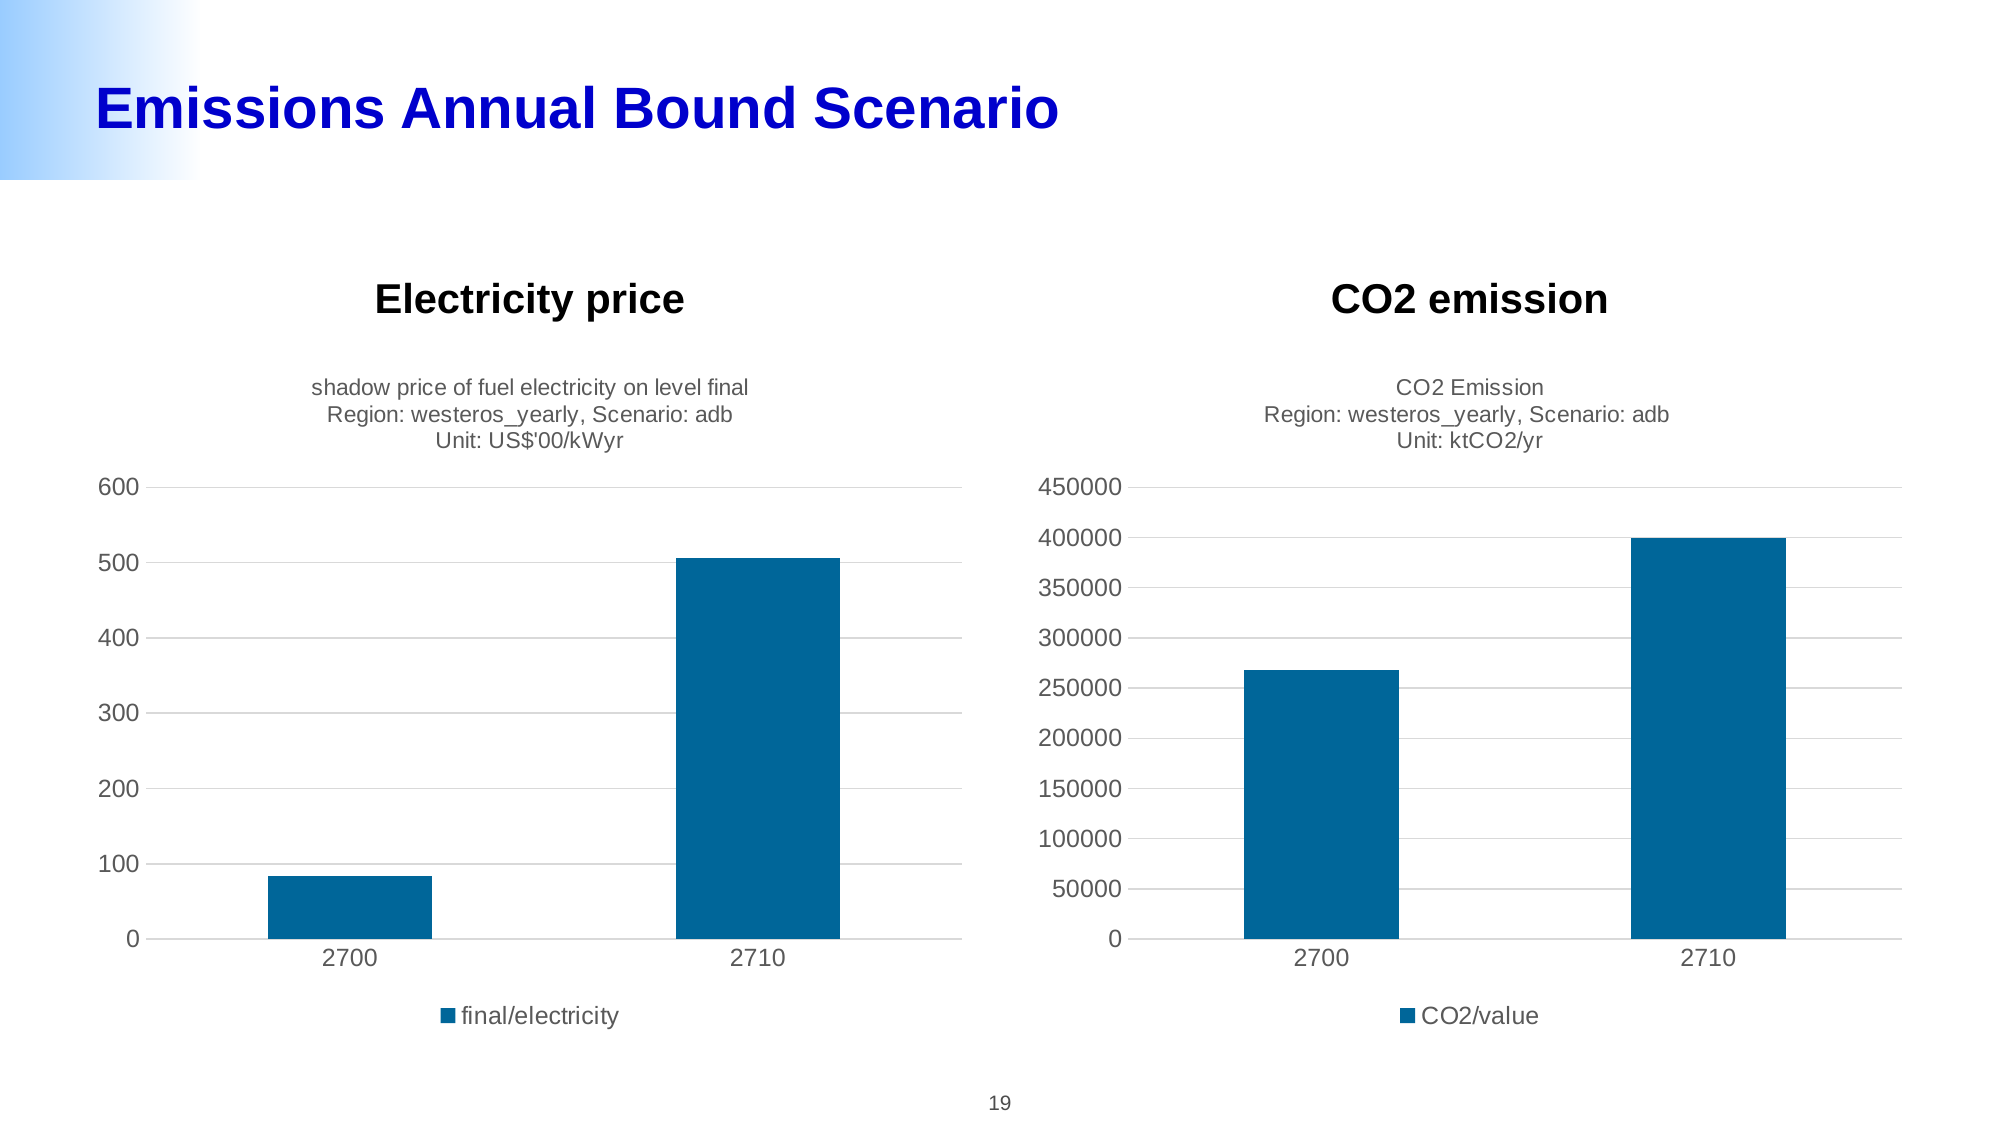

# Emissions Annual Bound Scenario
Electricity price
CO2 emission

### Chart: shadow price of fuel electricity on level final
Region: westeros_yearly, Scenario: adb
Unit: US$'00/kWyr

| Category | final/electricity |
|---|---|
| 2700 | 83.33 |
| 2710 | 505.69 |

### Chart: CO2 Emission
Region: westeros_yearly, Scenario: adb
Unit: ktCO2/yr

| Category | CO2/value |
|---|---|
| 2700 | 268546.0 |
| 2710 | 400000.34 |